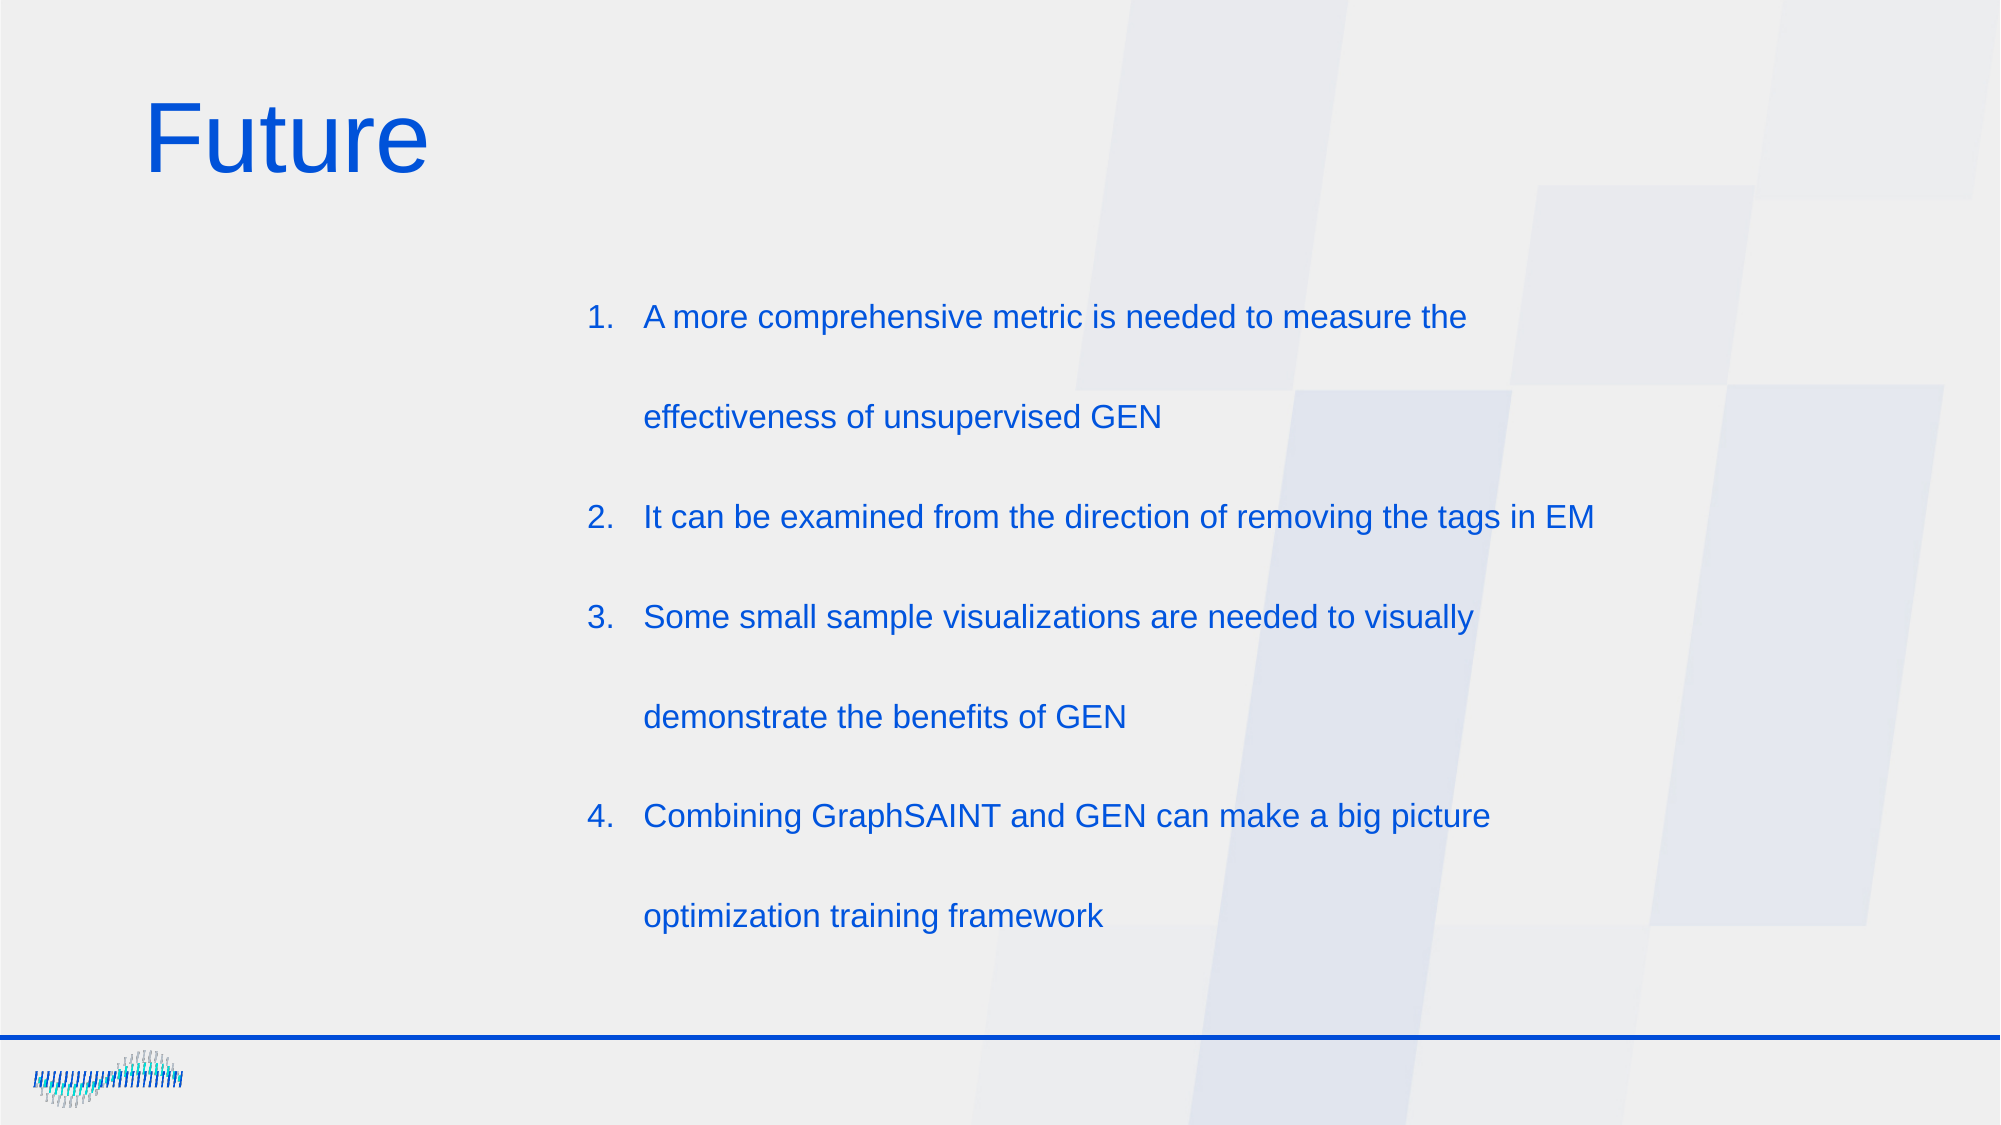

Future
A more comprehensive metric is needed to measure the effectiveness of unsupervised GEN
It can be examined from the direction of removing the tags in EM
Some small sample visualizations are needed to visually demonstrate the benefits of GEN
Combining GraphSAINT and GEN can make a big picture optimization training framework